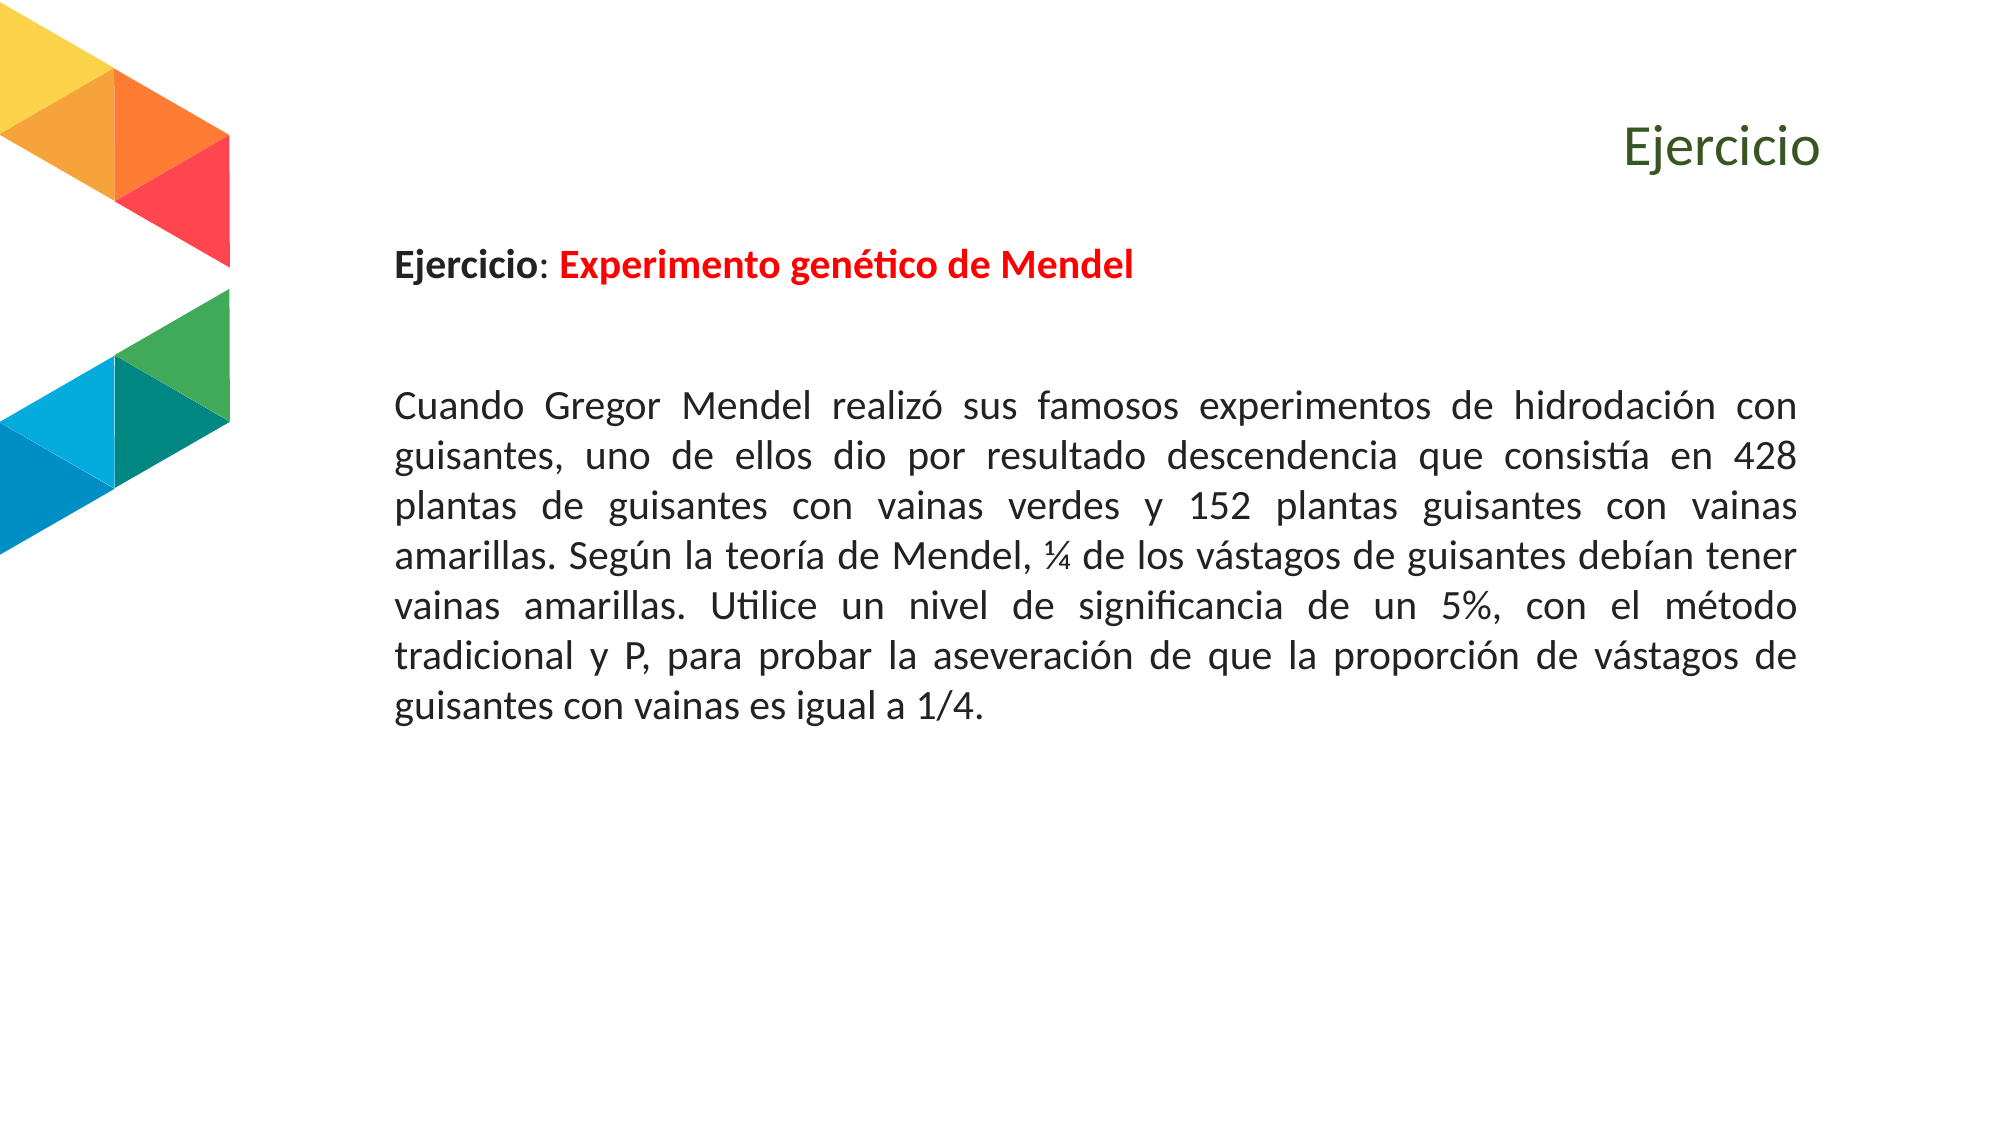

# Ejercicio
Ejercicio: Experimento genético de Mendel
Cuando Gregor Mendel realizó sus famosos experimentos de hidrodación con guisantes, uno de ellos dio por resultado descendencia que consistía en 428 plantas de guisantes con vainas verdes y 152 plantas guisantes con vainas amarillas. Según la teoría de Mendel, ¼ de los vástagos de guisantes debían tener vainas amarillas. Utilice un nivel de significancia de un 5%, con el método tradicional y P, para probar la aseveración de que la proporción de vástagos de guisantes con vainas es igual a 1/4.